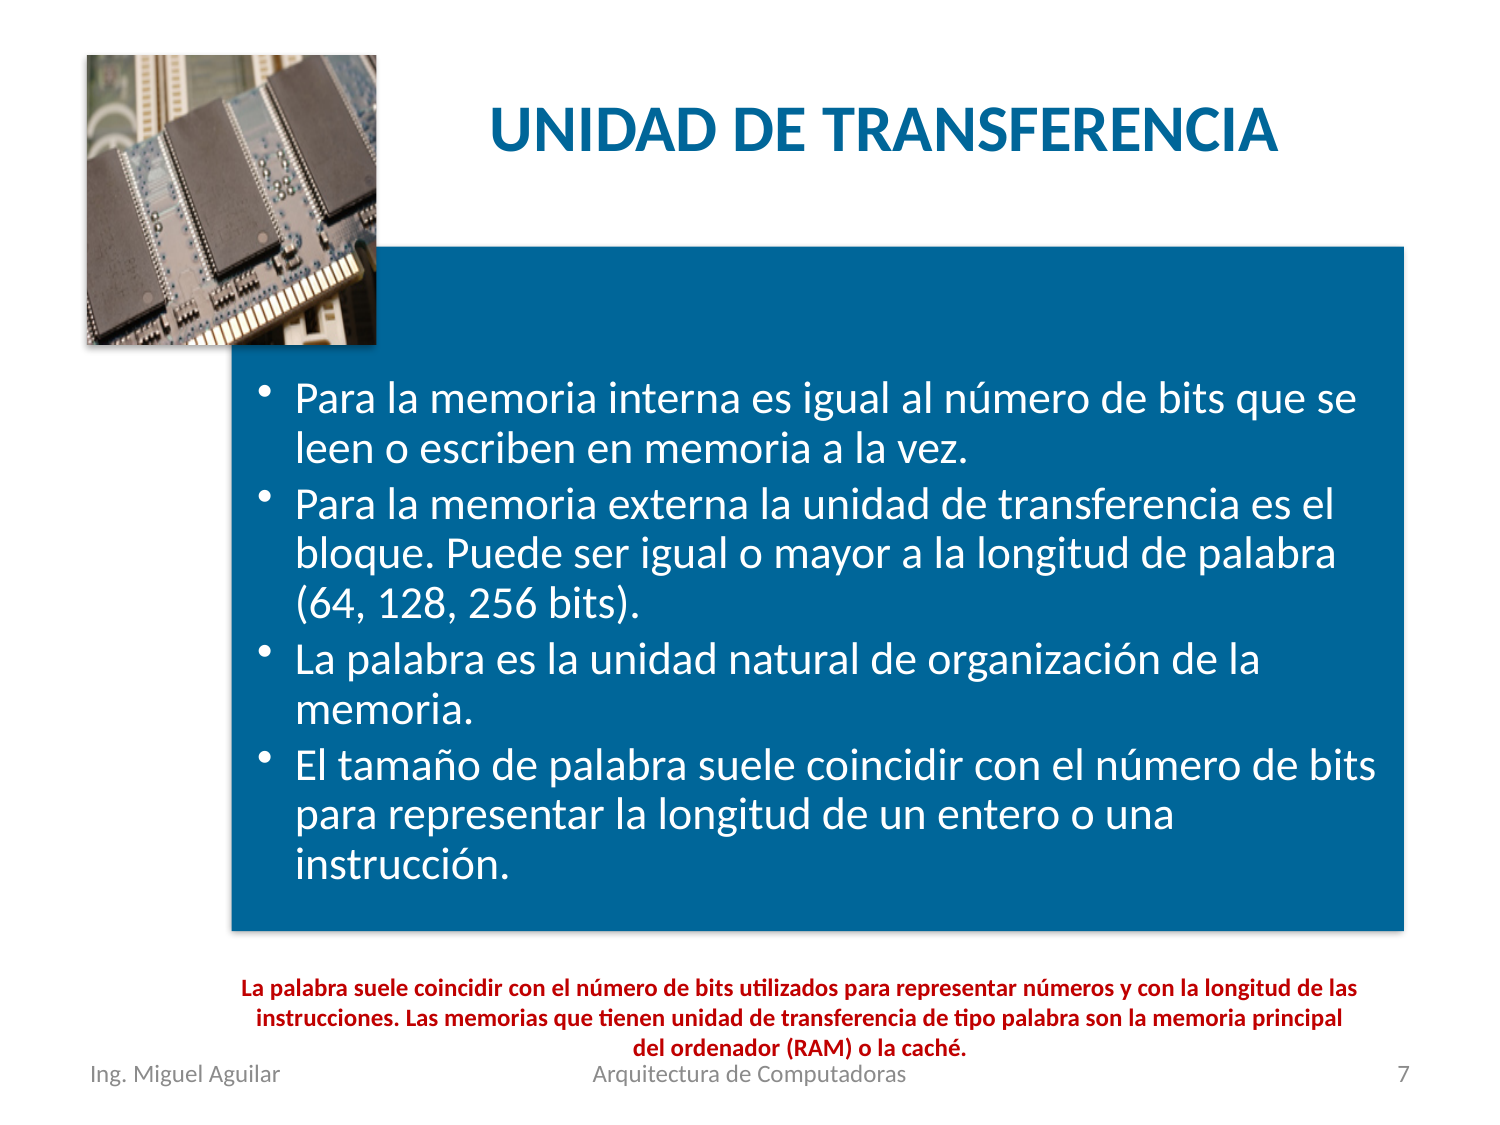

UNIDAD DE TRANSFERENCIA

Para la memoria interna es igual al número de bits que se leen o escriben en memoria a la vez.
Para la memoria externa la unidad de transferencia es el bloque. Puede ser igual o mayor a la longitud de palabra (64, 128, 256 bits).
La palabra es la unidad natural de organización de la memoria.
El tamaño de palabra suele coincidir con el número de bits para representar la longitud de un entero o una instrucción.

La palabra suele coincidir con el número de bits utilizados para representar números y con la longitud de las
instrucciones. Las memorias que tienen unidad de transferencia de tipo palabra son la memoria principal
del ordenador (RAM) o la caché.
Ing. Miguel Aguilar
Arquitectura de Computadoras
7